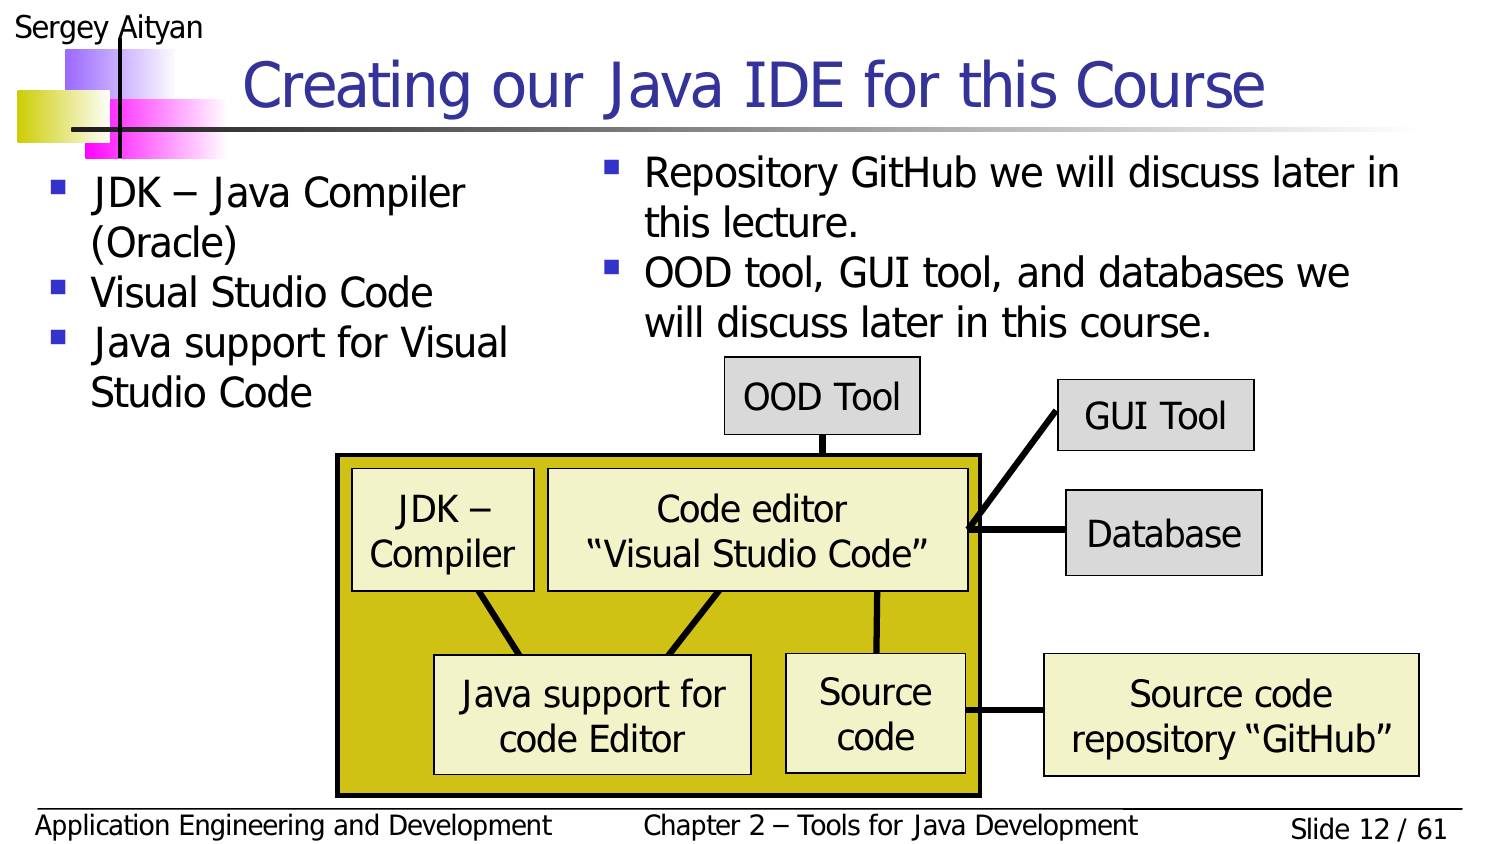

# Creating our Java IDE for this Course
Repository GitHub we will discuss later in this lecture.
OOD tool, GUI tool, and databases we will discuss later in this course.
JDK – Java Compiler (Oracle)
Visual Studio Code
Java support for Visual Studio Code
OOD Tool
GUI Tool

JDK – Compiler
Code editor
“Visual Studio Code”
Database
Source code repository “GitHub”
Source code
Java support for code Editor